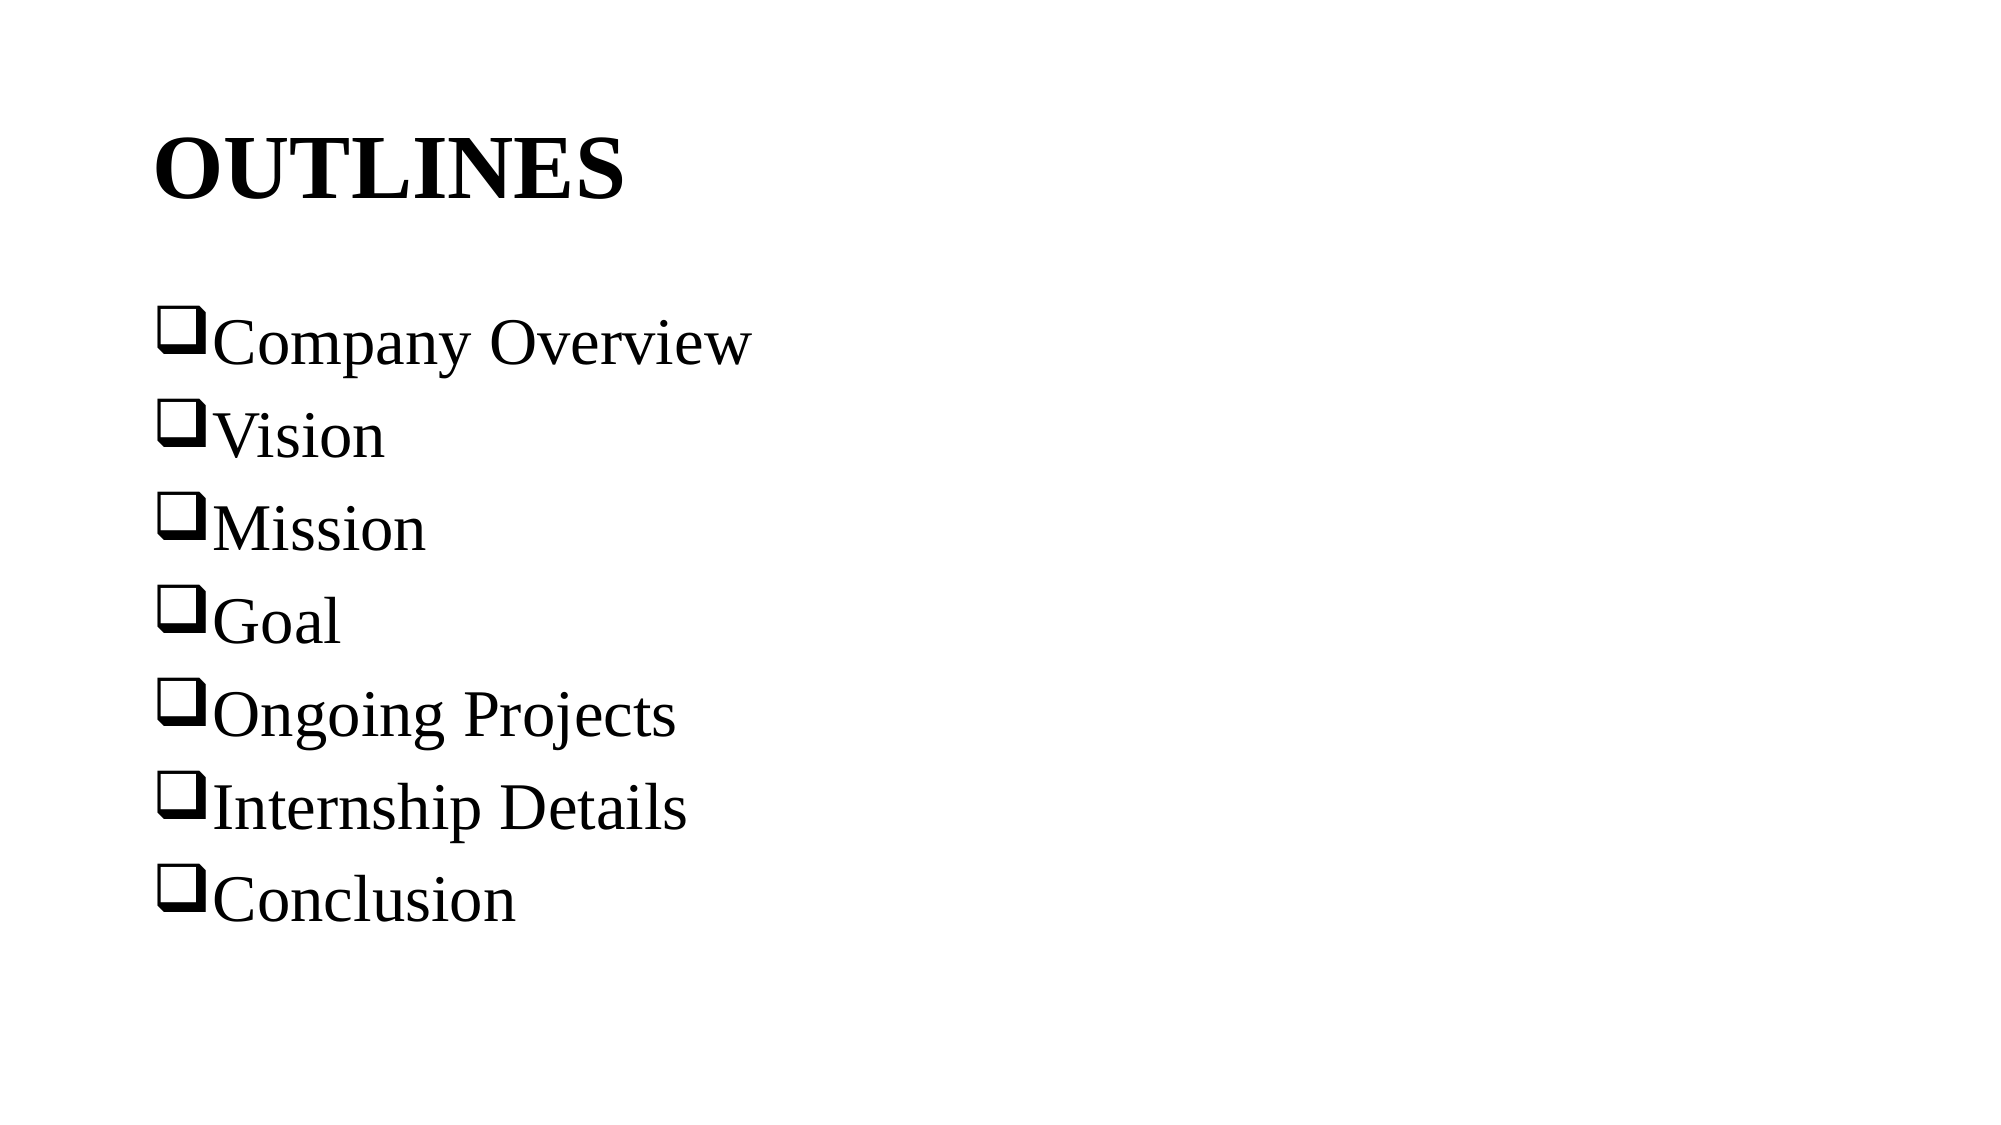

# OUTLINES
Company Overview
Vision
Mission
Goal
Ongoing Projects
Internship Details
Conclusion